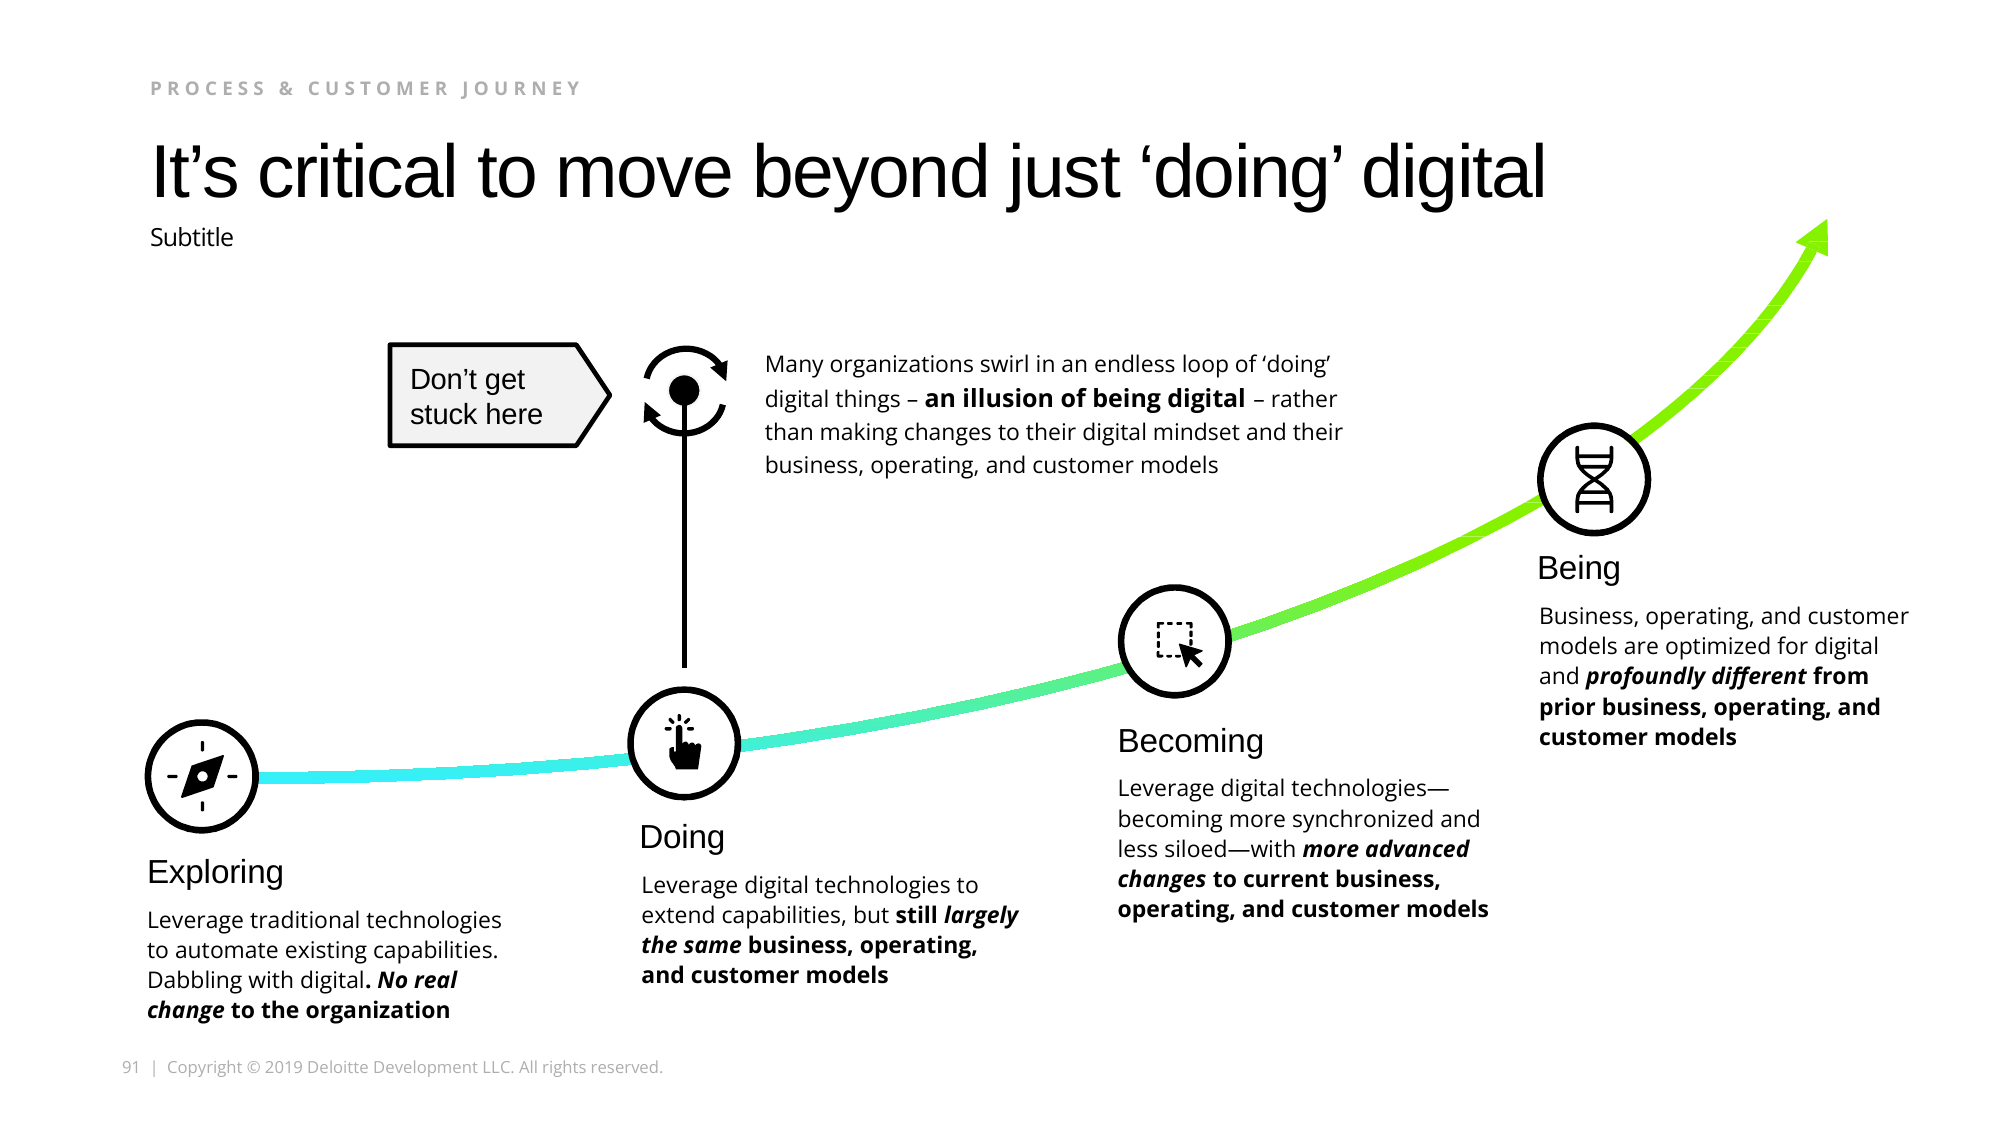

Process & customer journey
# It’s critical to move beyond just ‘doing’ digital

Subtitle
Many organizations swirl in an endless loop of ‘doing’ digital things – an illusion of being digital – rather than making changes to their digital mindset and their business, operating, and customer models
Don’t get stuck here

Being
Business, operating, and customer models are optimized for digital and profoundly different from prior business, operating, and customer models

Becoming
Leverage digital technologies—becoming more synchronized and less siloed—with more advanced changes to current business, operating, and customer models

Doing
Leverage digital technologies to extend capabilities, but still largely the same business, operating, and customer models
Exploring
Leverage traditional technologies to automate existing capabilities. Dabbling with digital. No real change to the organization